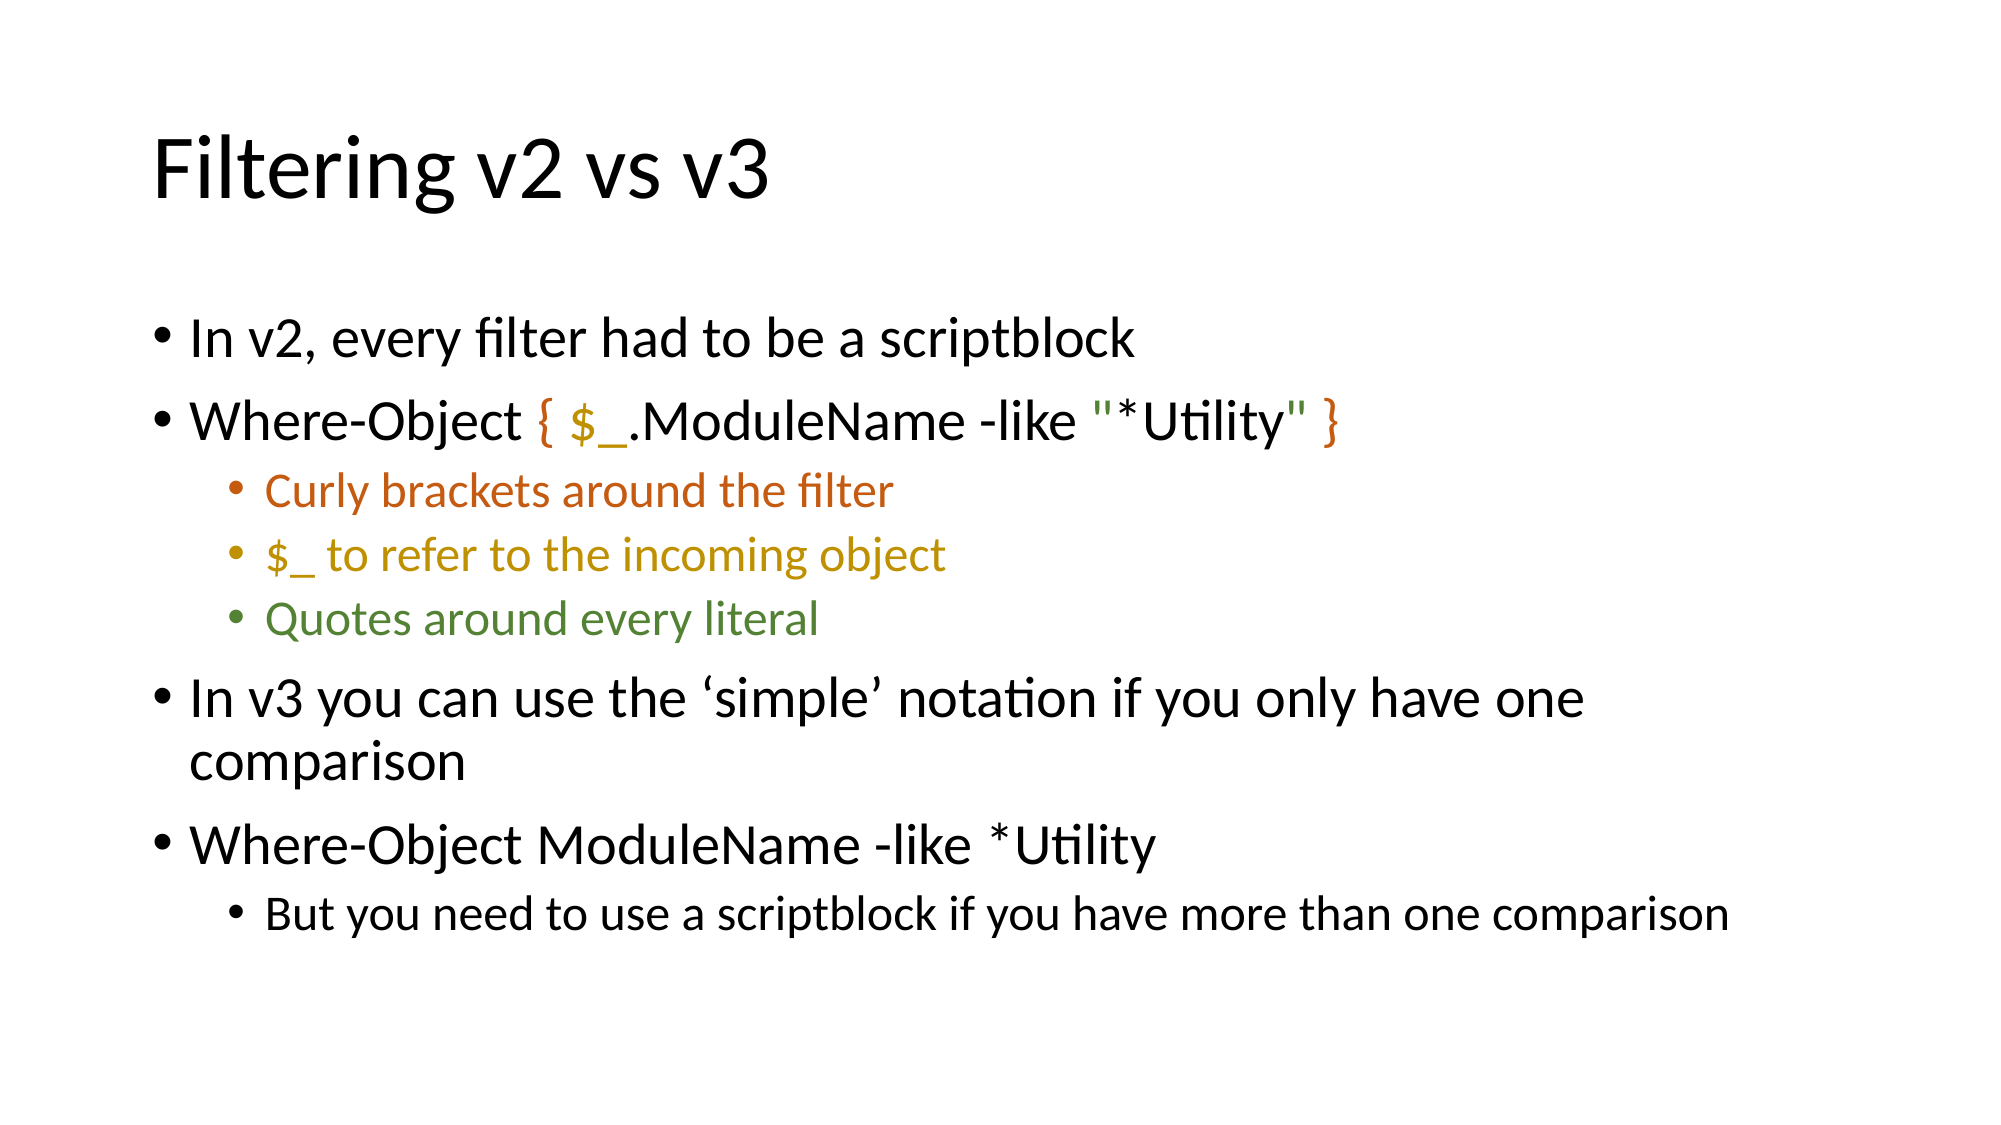

# Filtering v2 vs v3
In v2, every filter had to be a scriptblock
Where-Object { $_.ModuleName -like "*Utility" }
Curly brackets around the filter
$_ to refer to the incoming object
Quotes around every literal
In v3 you can use the ‘simple’ notation if you only have one comparison
Where-Object ModuleName -like *Utility
But you need to use a scriptblock if you have more than one comparison